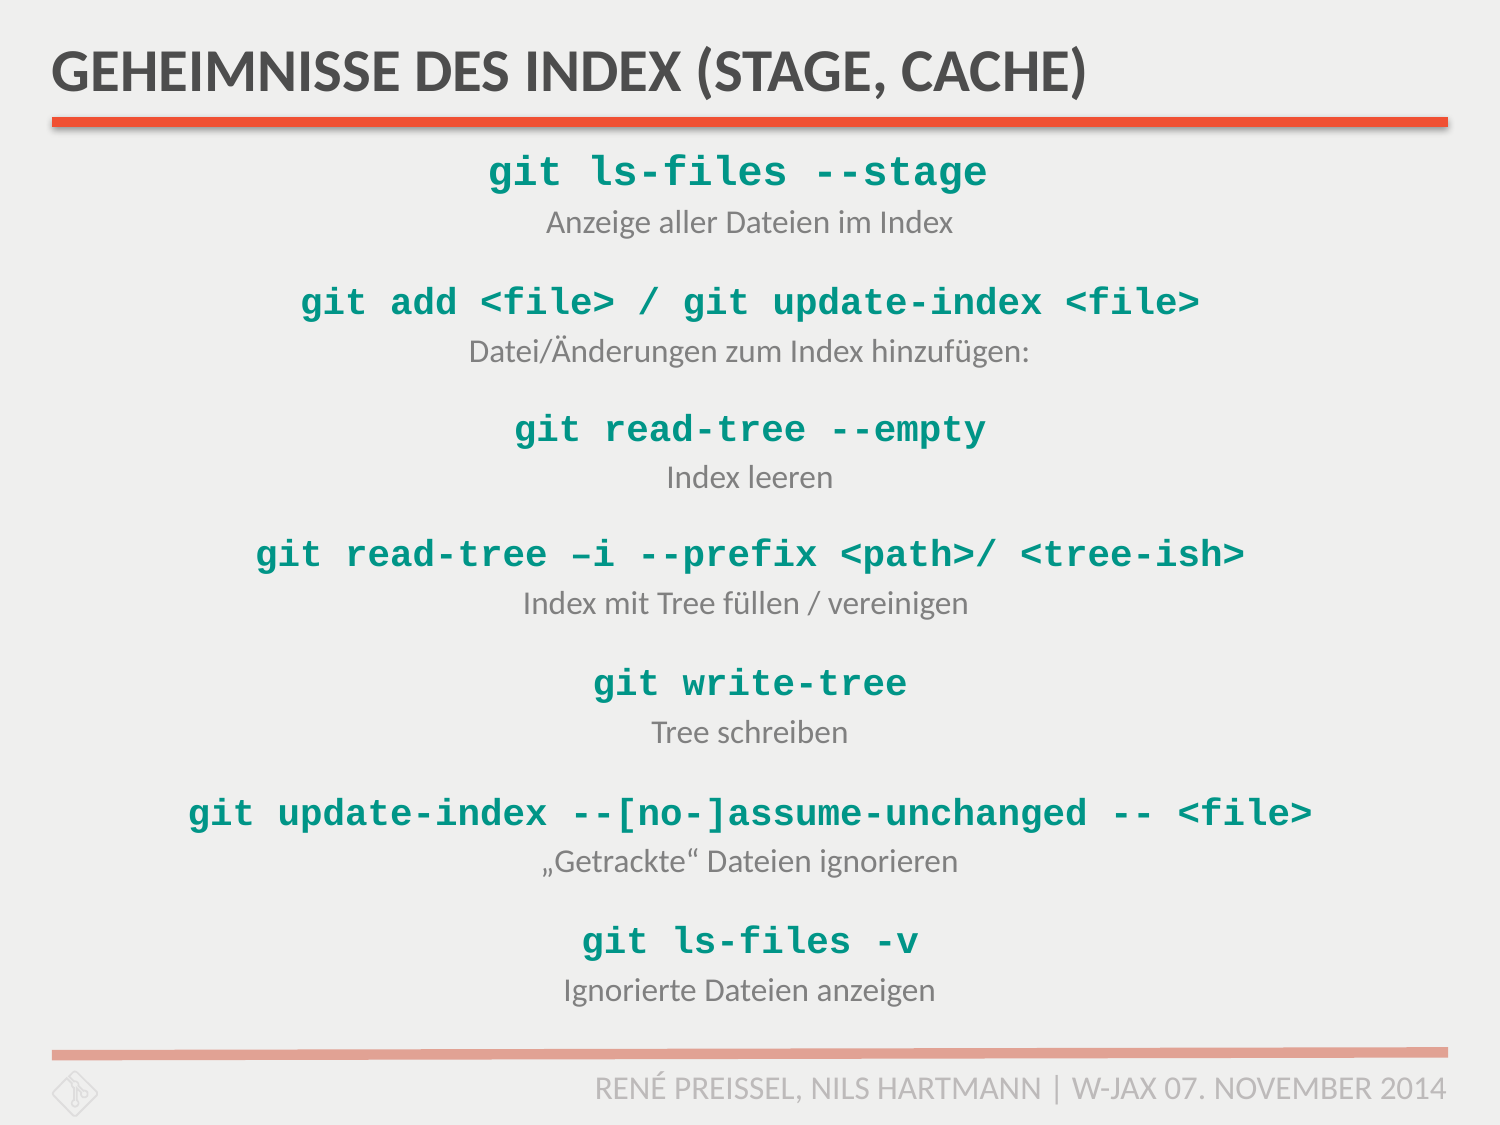

# GEHEIMNISSE DES INDEX (STAGE, CACHE)
git ls-files --stage
Anzeige aller Dateien im Index
git add <file> / git update-index <file>
Datei/Änderungen zum Index hinzufügen:
git read-tree --empty
Index leeren
git read-tree –i --prefix <path>/ <tree-ish>
Index mit Tree füllen / vereinigen
git write-tree
Tree schreiben
git update-index --[no-]assume-unchanged -- <file>
„Getrackte“ Dateien ignorieren
git ls-files -v
Ignorierte Dateien anzeigen